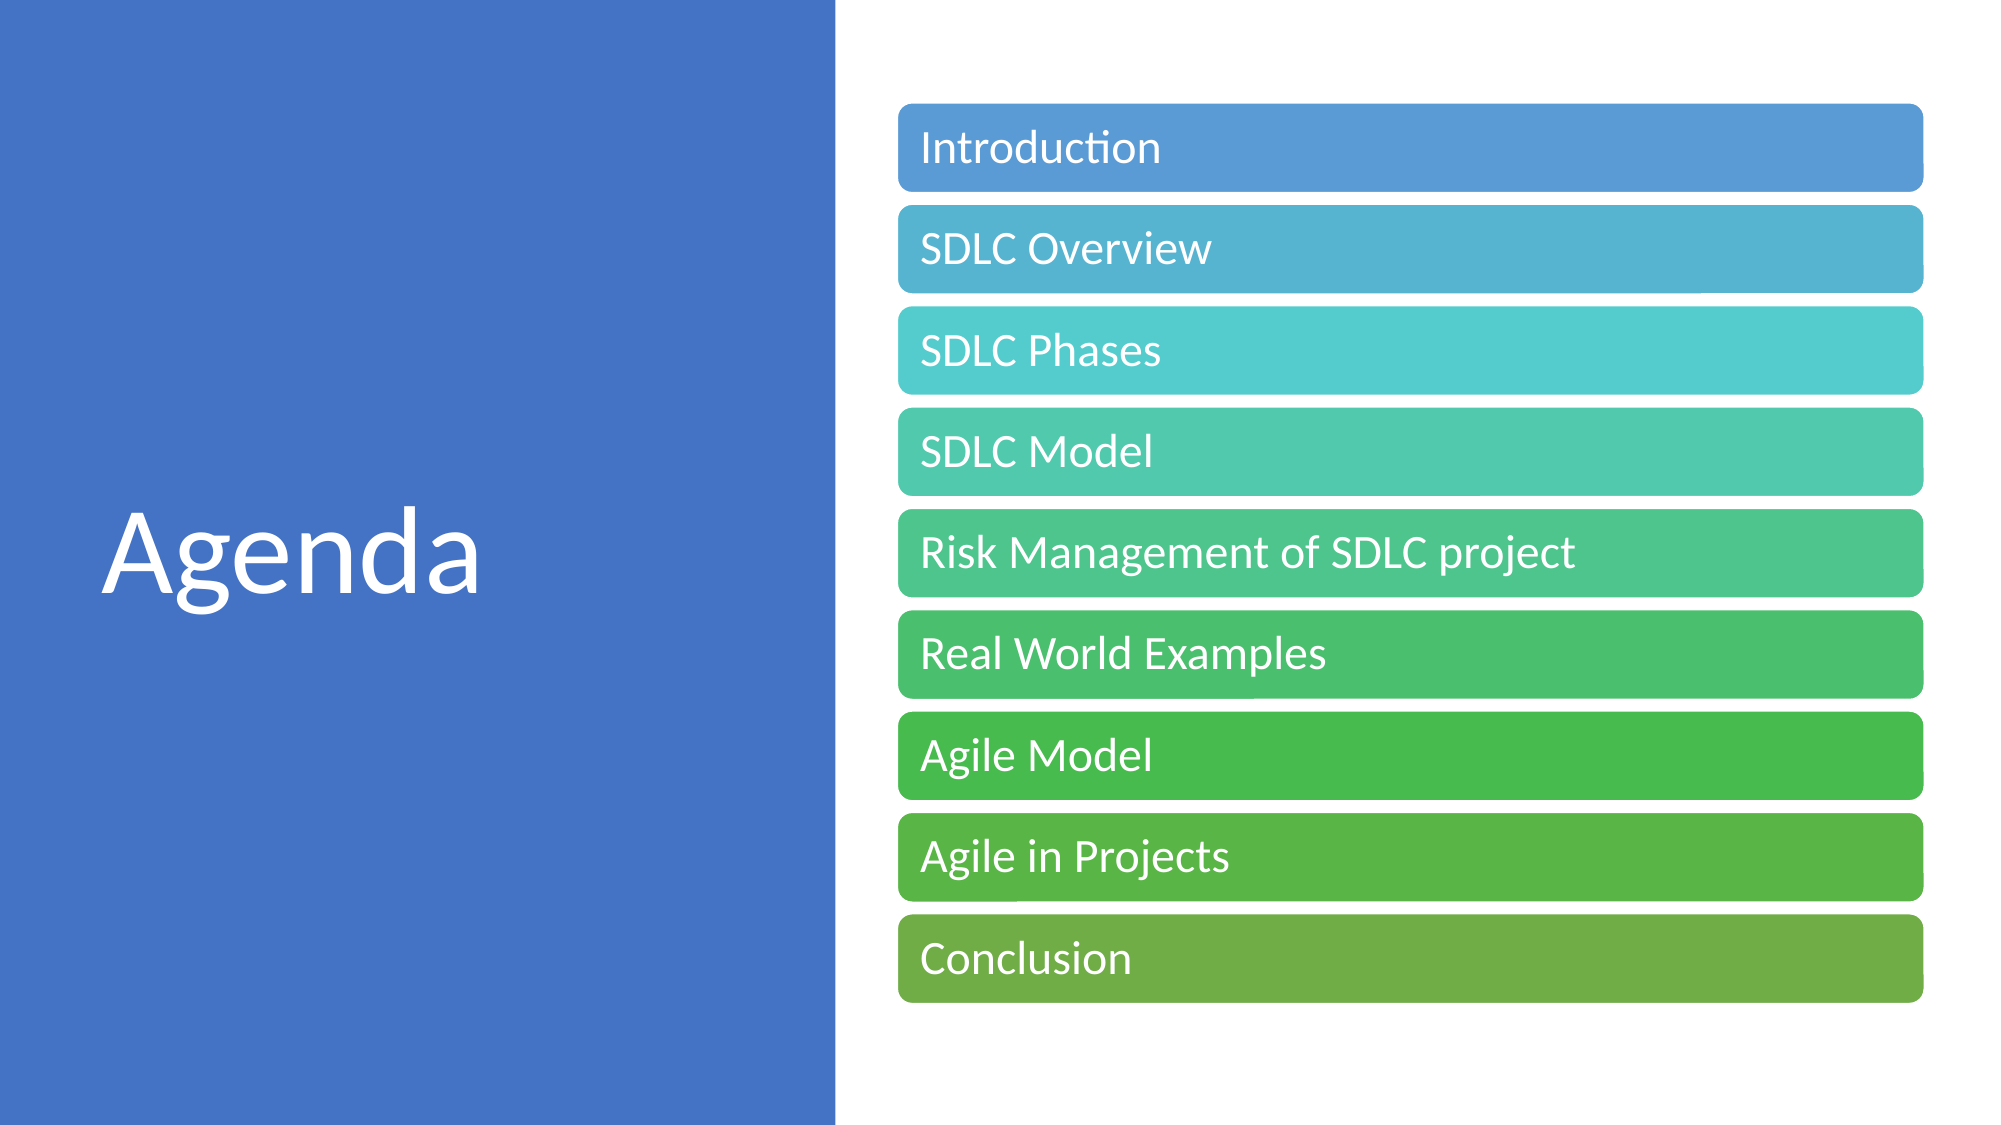

# Agenda
Introduction
SDLC Overview
SDLC Phases
SDLC Model
Risk Management of SDLC project
Real World Examples
Agile Model
Agile in Projects
Conclusion